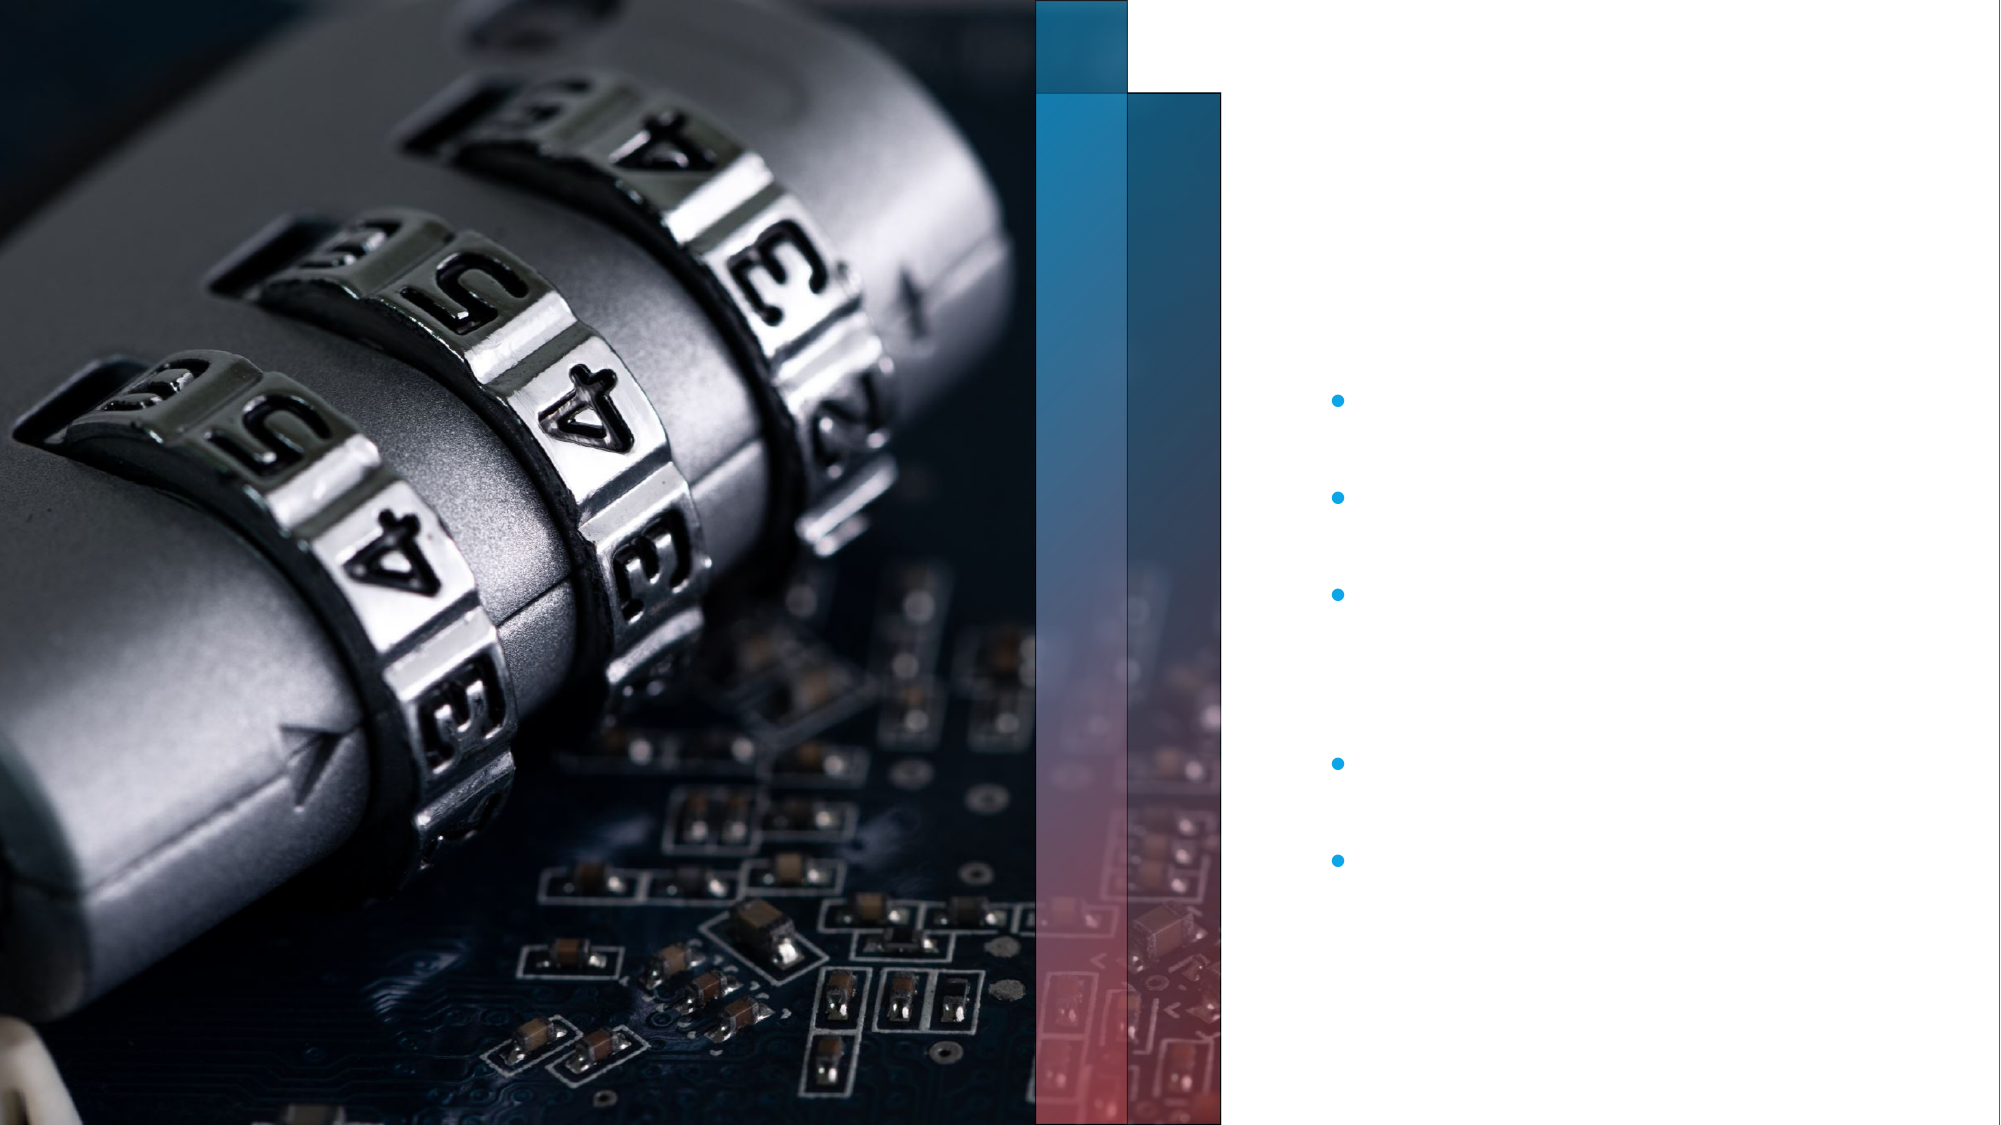

Dependencies Used

Spring Boot Starter Web.
Spring Boot Devtools.
Spring Boot Starter Tomcat.
JDBC
Spring Boot Web Services.